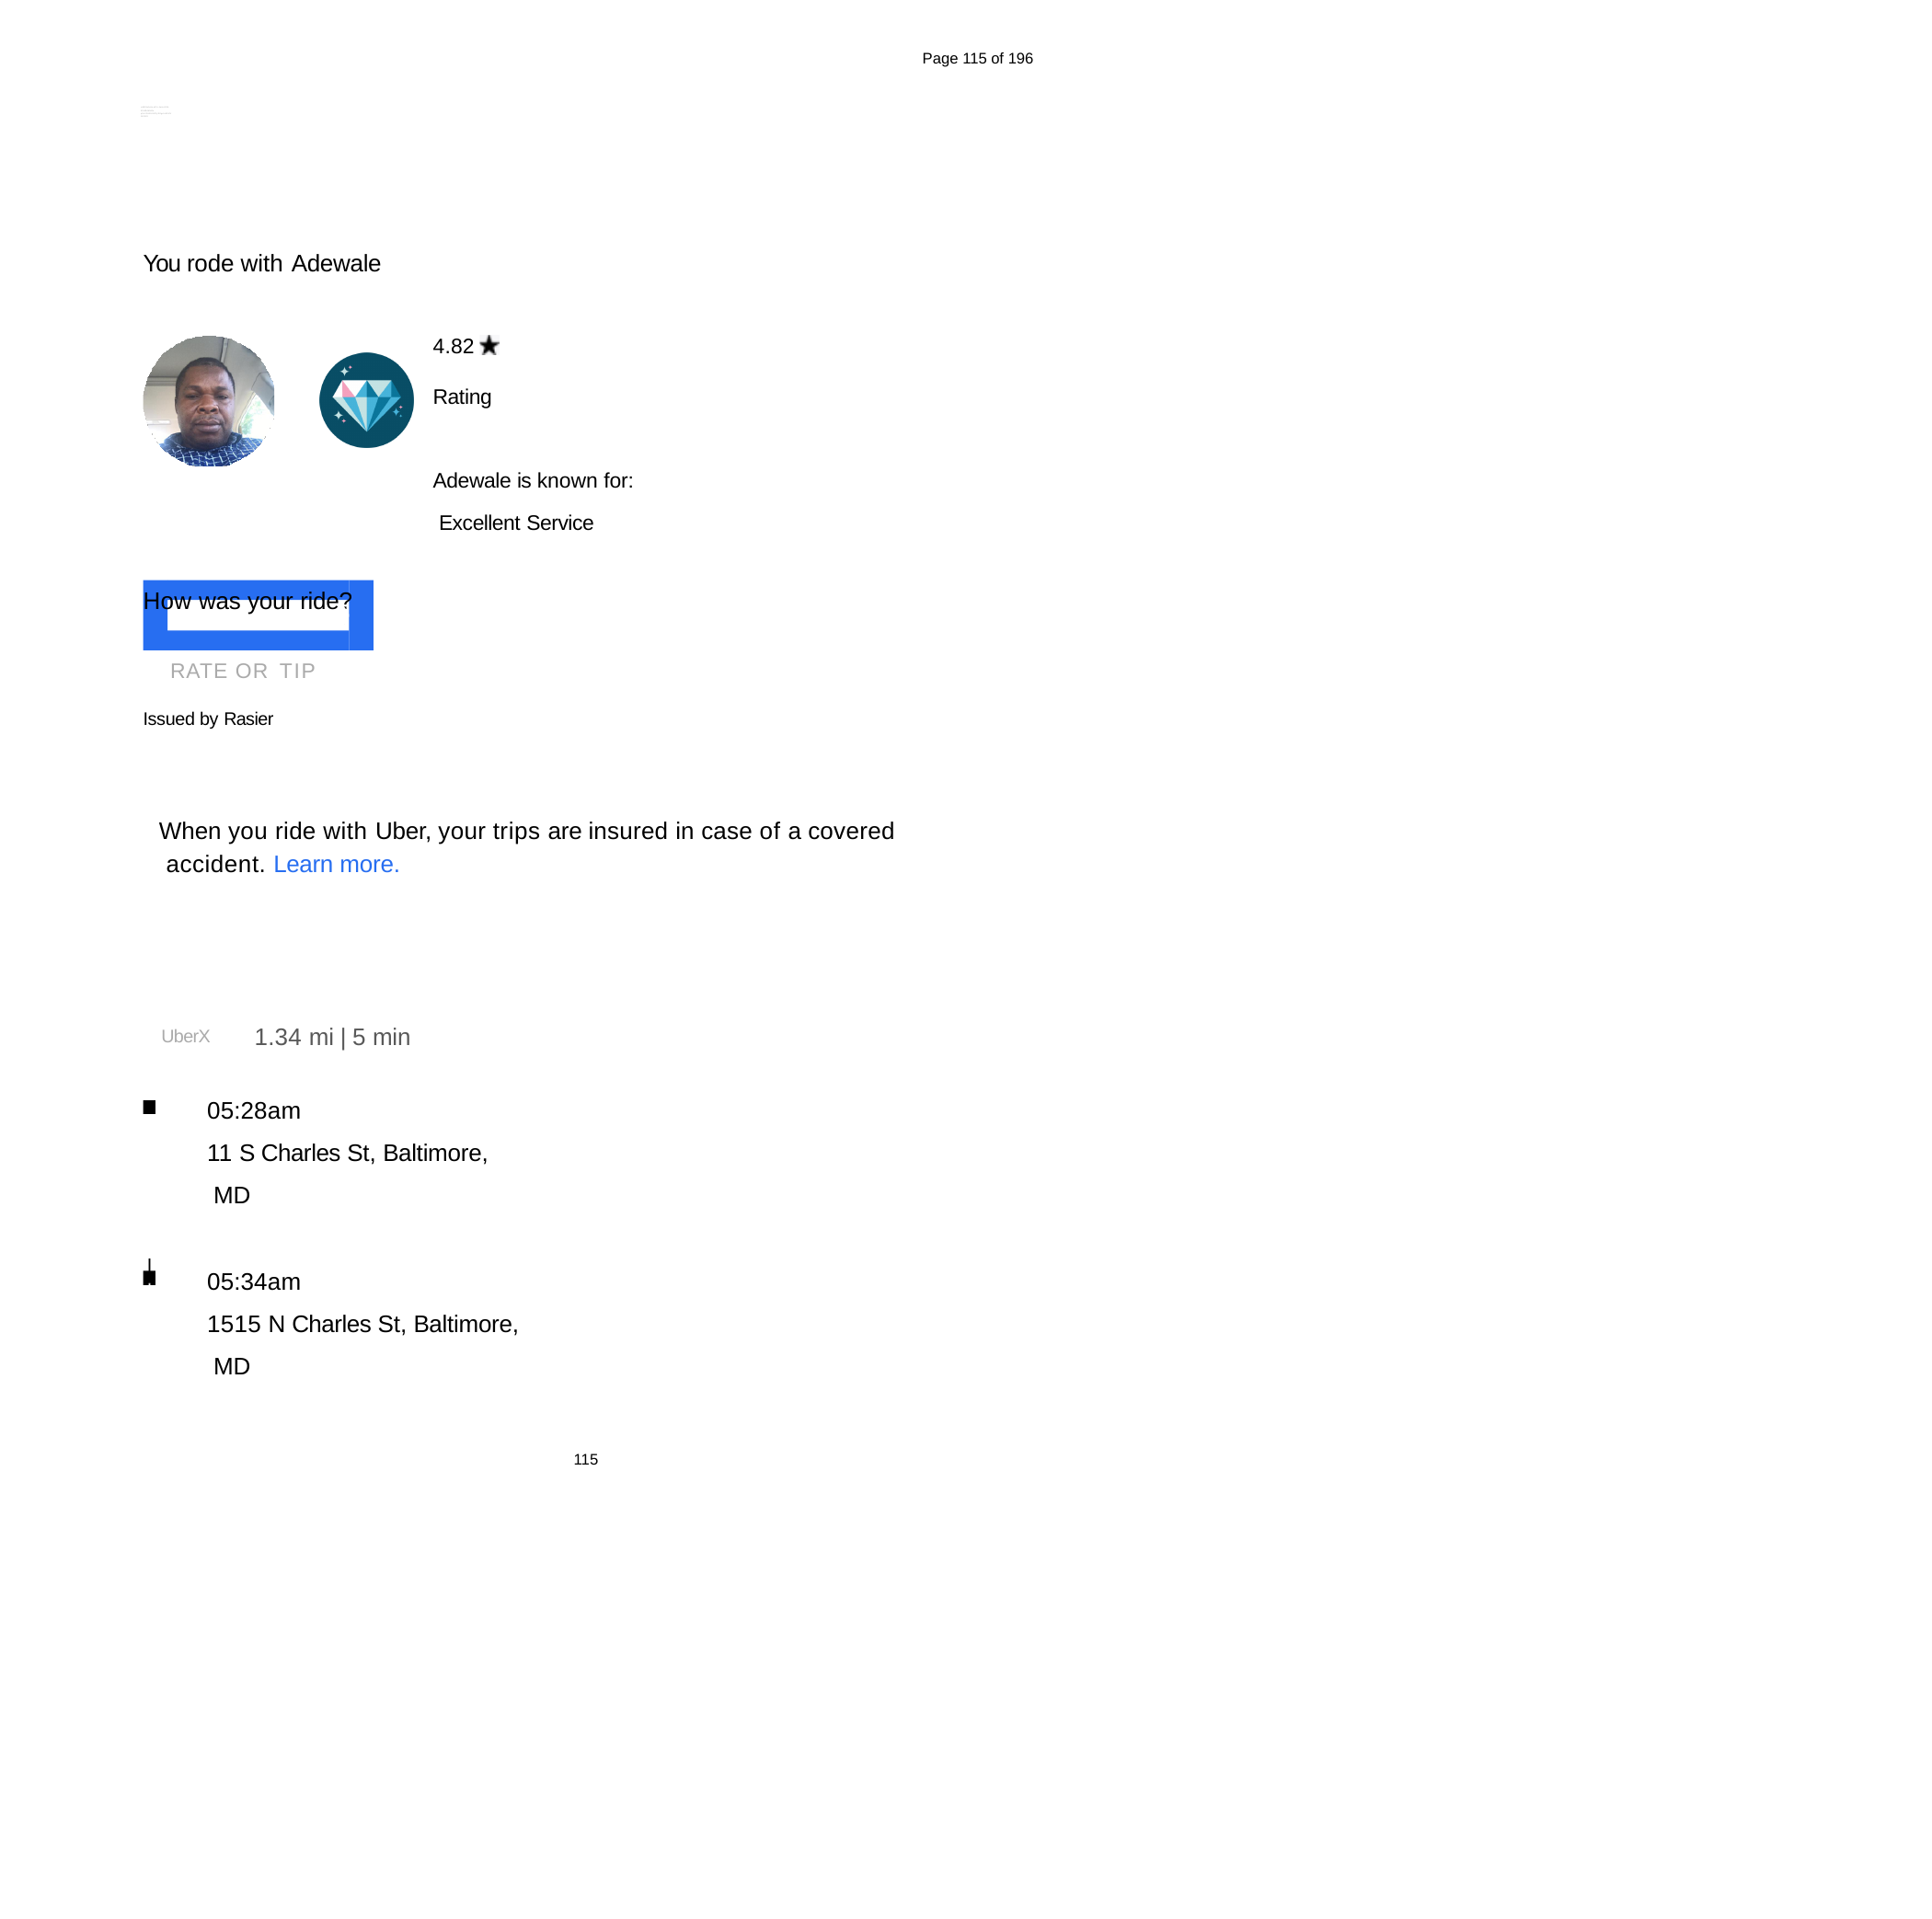

Page 115 of 196

xid803a1e9a-e37e-4a4e-8f64-616dfb1b9d2e  pGvlI2ANUbXFfyEOgxta1RMV082993
You rode with Adewale

4.82	Rating

Adewale is known for:  Excellent Service

How was your ride?

RATE OR TIP

Issued by Rasier
When you ride with Uber, your trips are insured in case of a covered  accident. Learn more.
1.34 mi | 5 min
UberX
05:28am
11 S Charles St, Baltimore,  MD

05:34am
1515 N Charles St, Baltimore,  MD

115